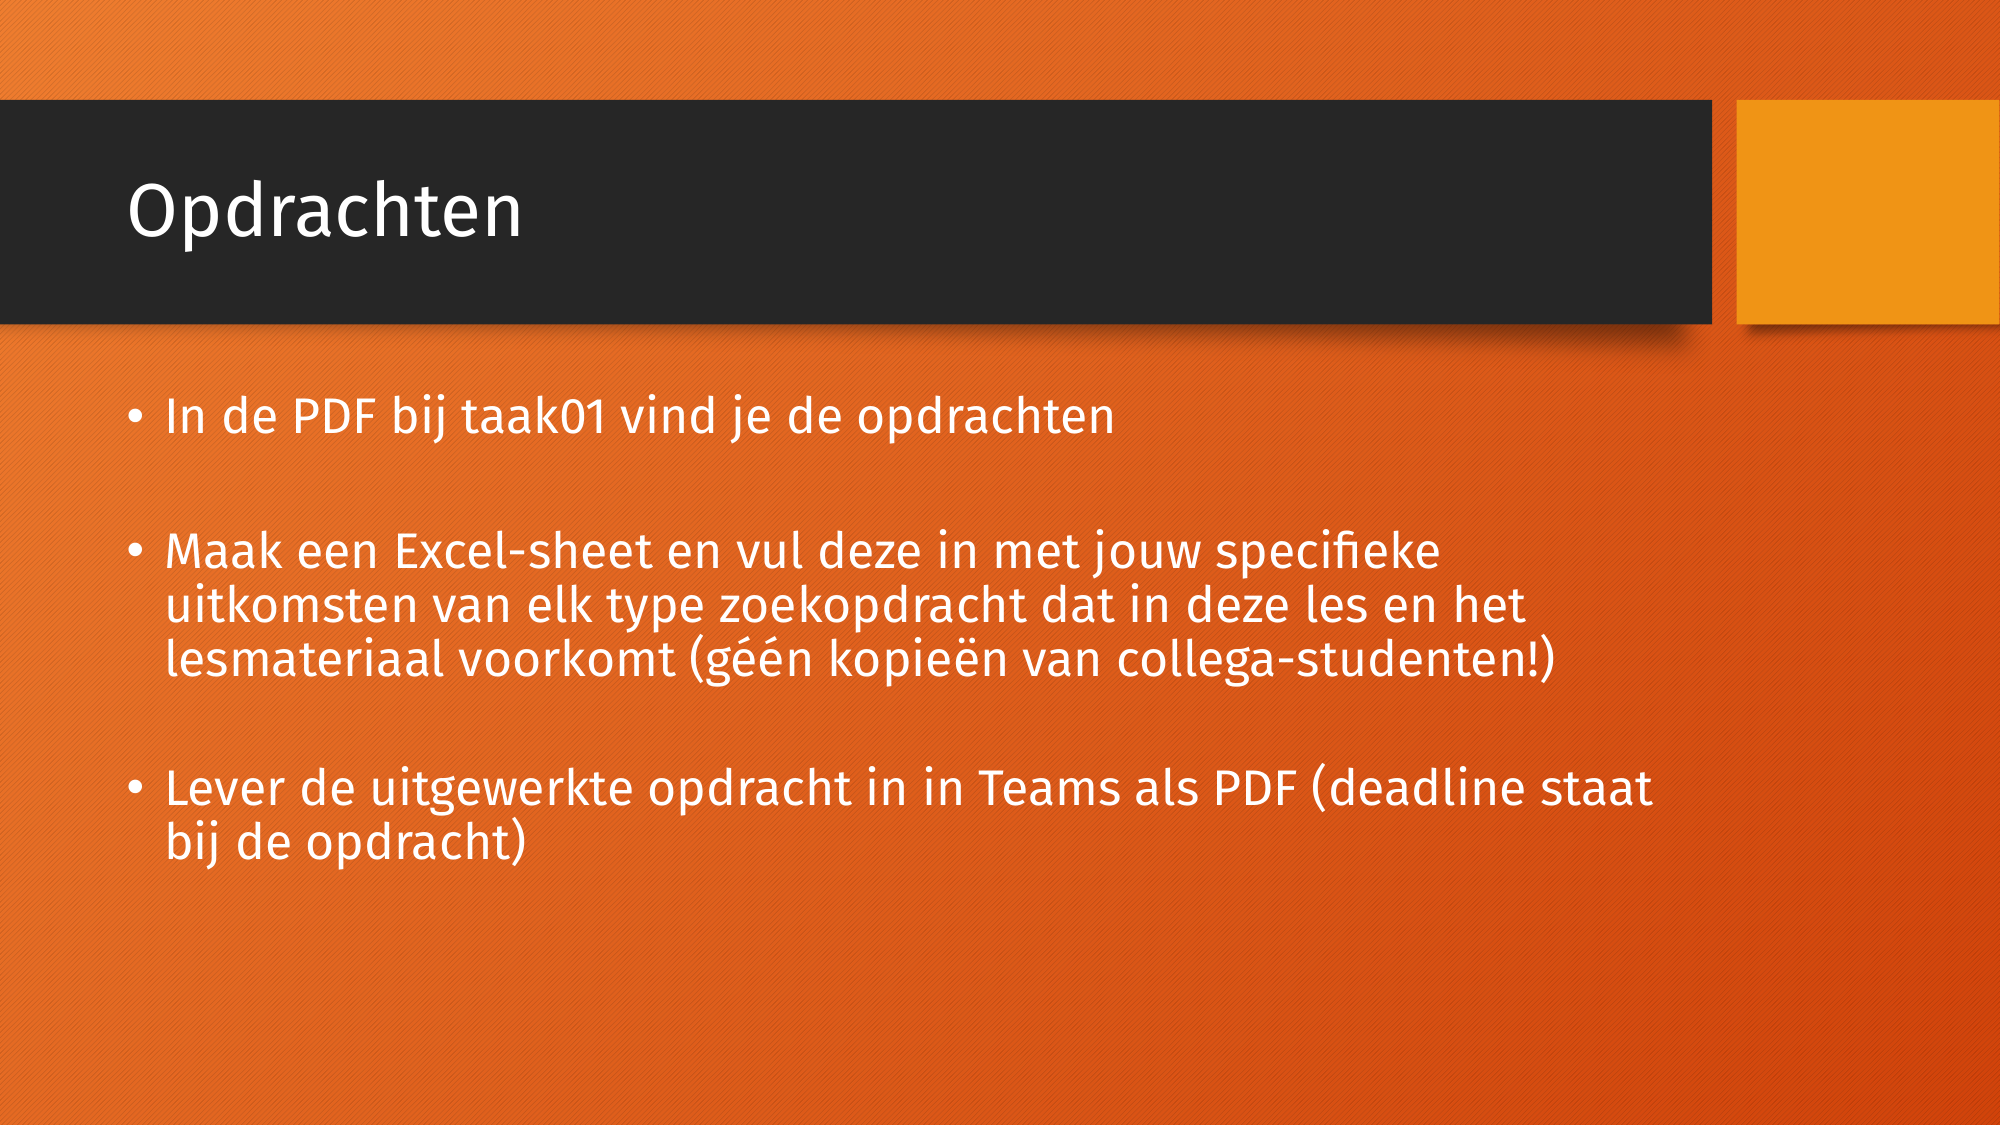

# Opdrachten
In de PDF bij taak01 vind je de opdrachten
Maak een Excel-sheet en vul deze in met jouw specifieke uitkomsten van elk type zoekopdracht dat in deze les en het lesmateriaal voorkomt (géén kopieën van collega-studenten!)
Lever de uitgewerkte opdracht in in Teams als PDF (deadline staat bij de opdracht)